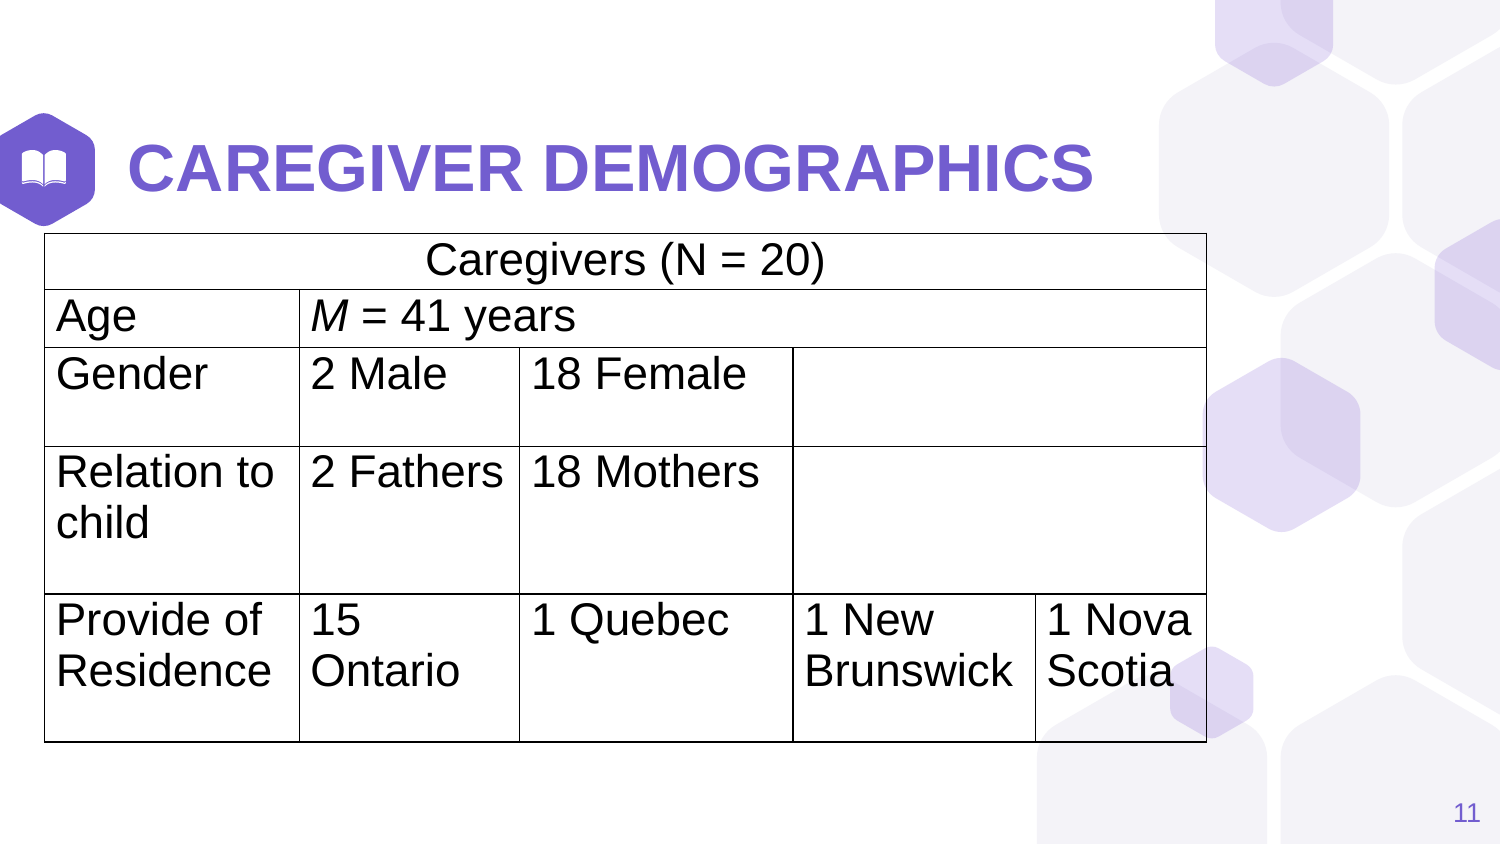

# CAREGIVER DEMOGRAPHICS

| Caregivers (N = 20) |  |  |  |  |
| --- | --- | --- | --- | --- |
| Age | M = 41 years |  |  |  |
| Gender | 2 Male | 18 Female |  |  |
| Relation to child | 2 Fathers | 18 Mothers |  |  |
| Provide of Residence | 15 Ontario | 1 Quebec | 1 New Brunswick | 1 Nova Scotia |
11